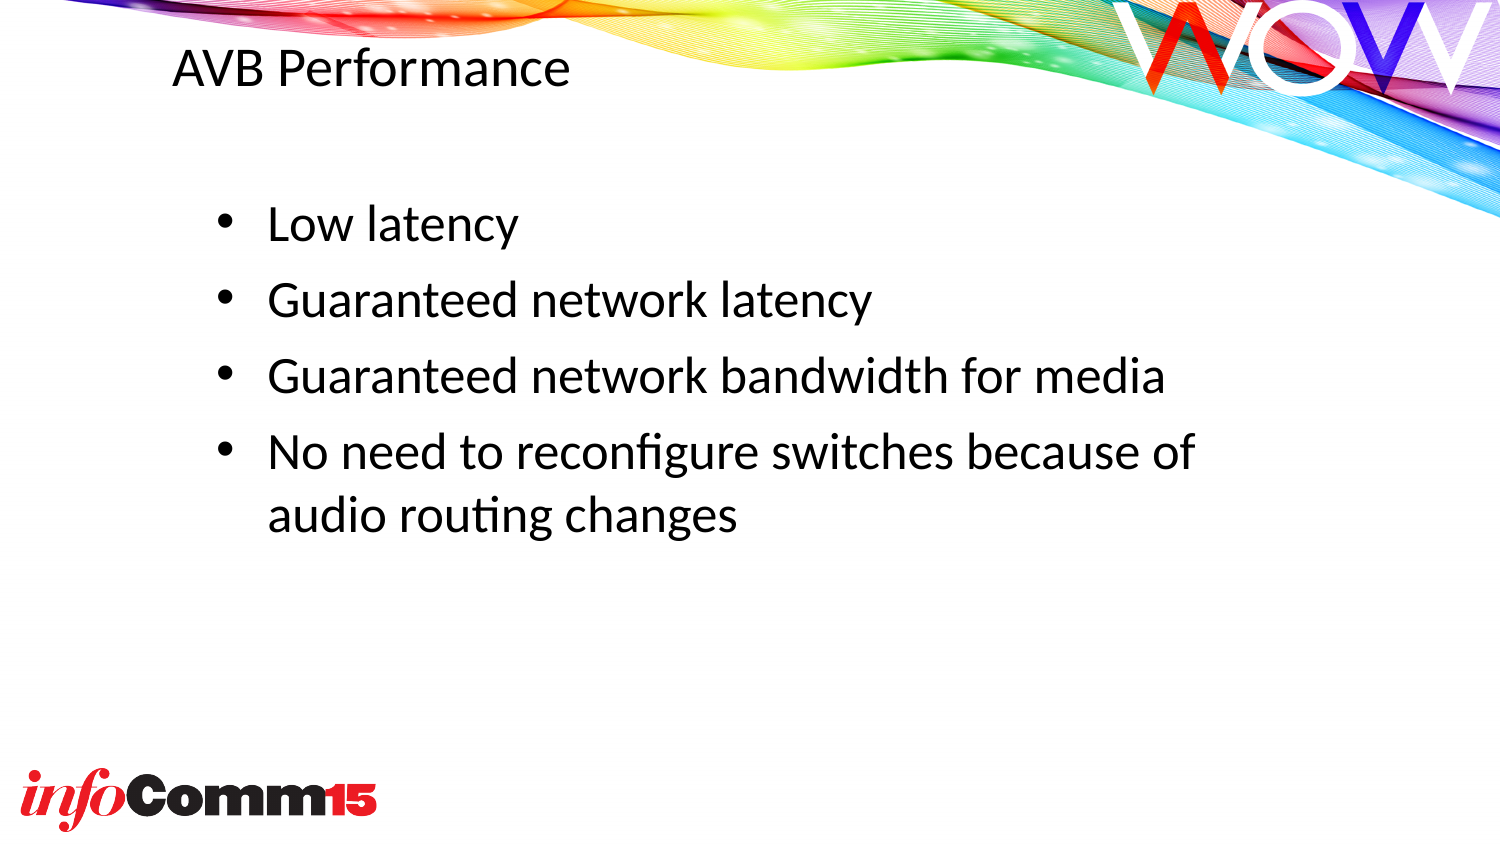

AVB Performance
Low latency
Guaranteed network latency
Guaranteed network bandwidth for media
No need to reconfigure switches because of audio routing changes